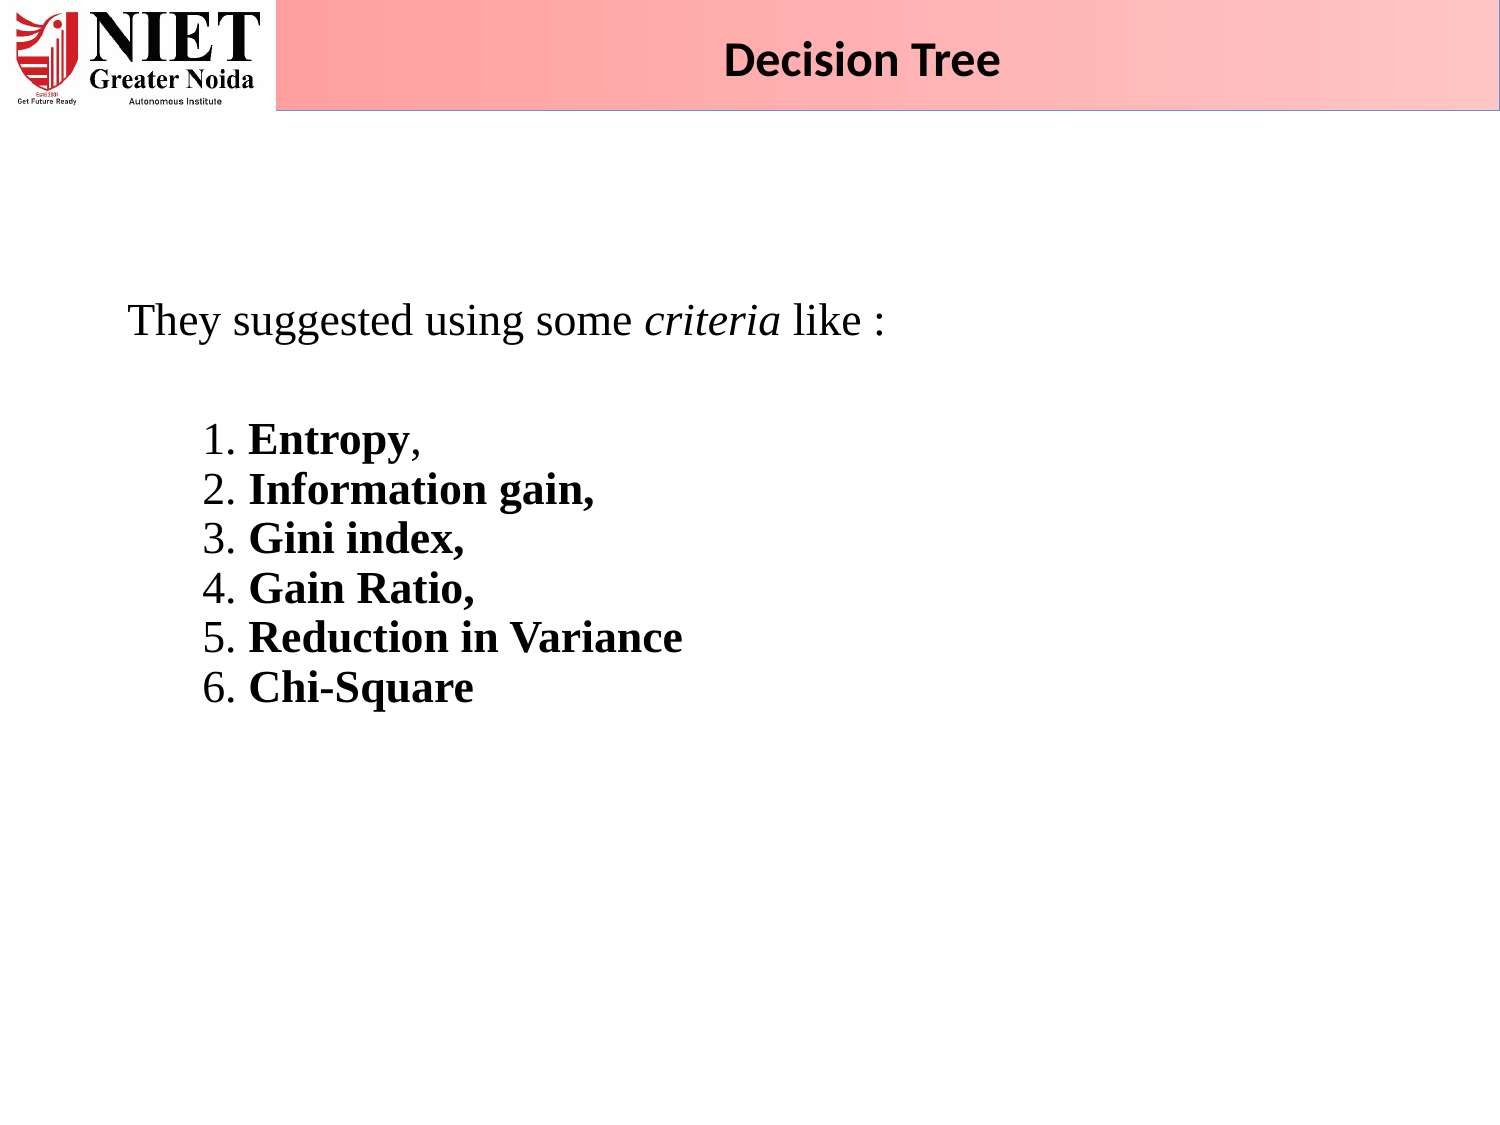

Decision Tree
They suggested using some criteria like :

1. Entropy,
2. Information gain,
3. Gini index,
4. Gain Ratio,
5. Reduction in Variance
6. Chi-Square